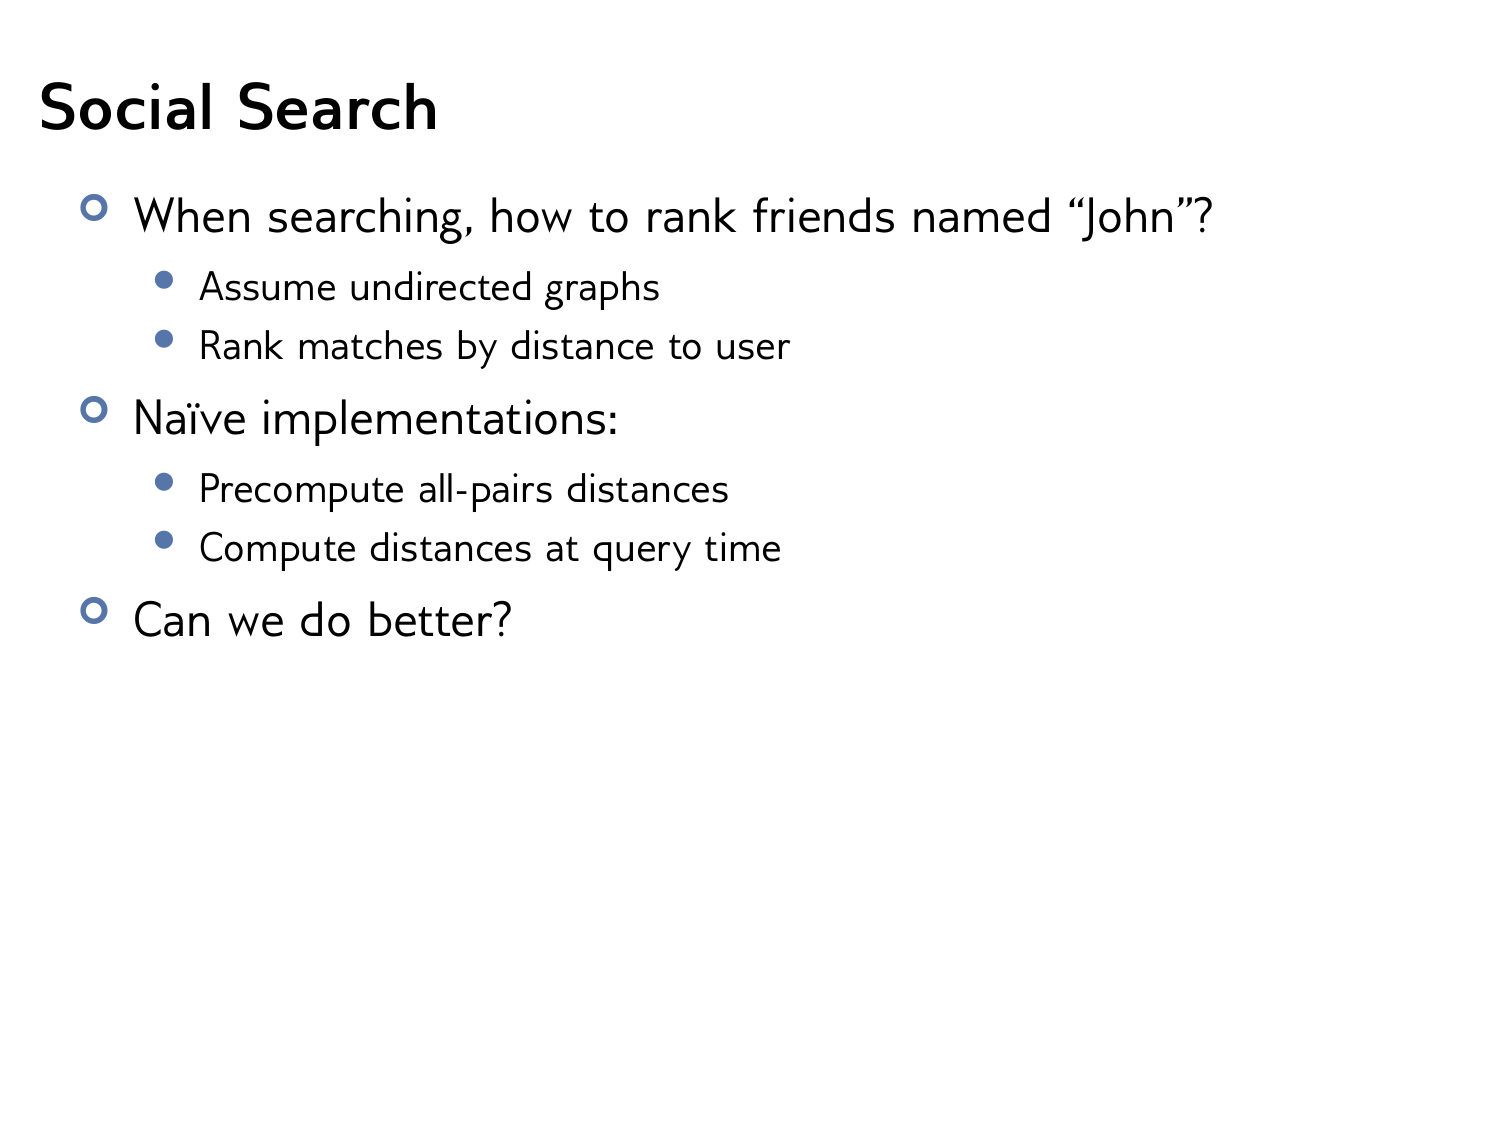

# Social Search
When searching, how to rank friends named “John”?
Assume undirected graphs
Rank matches by distance to user
Naïve implementations:
Precompute all-pairs distances
Compute distances at query time
Can we do better?